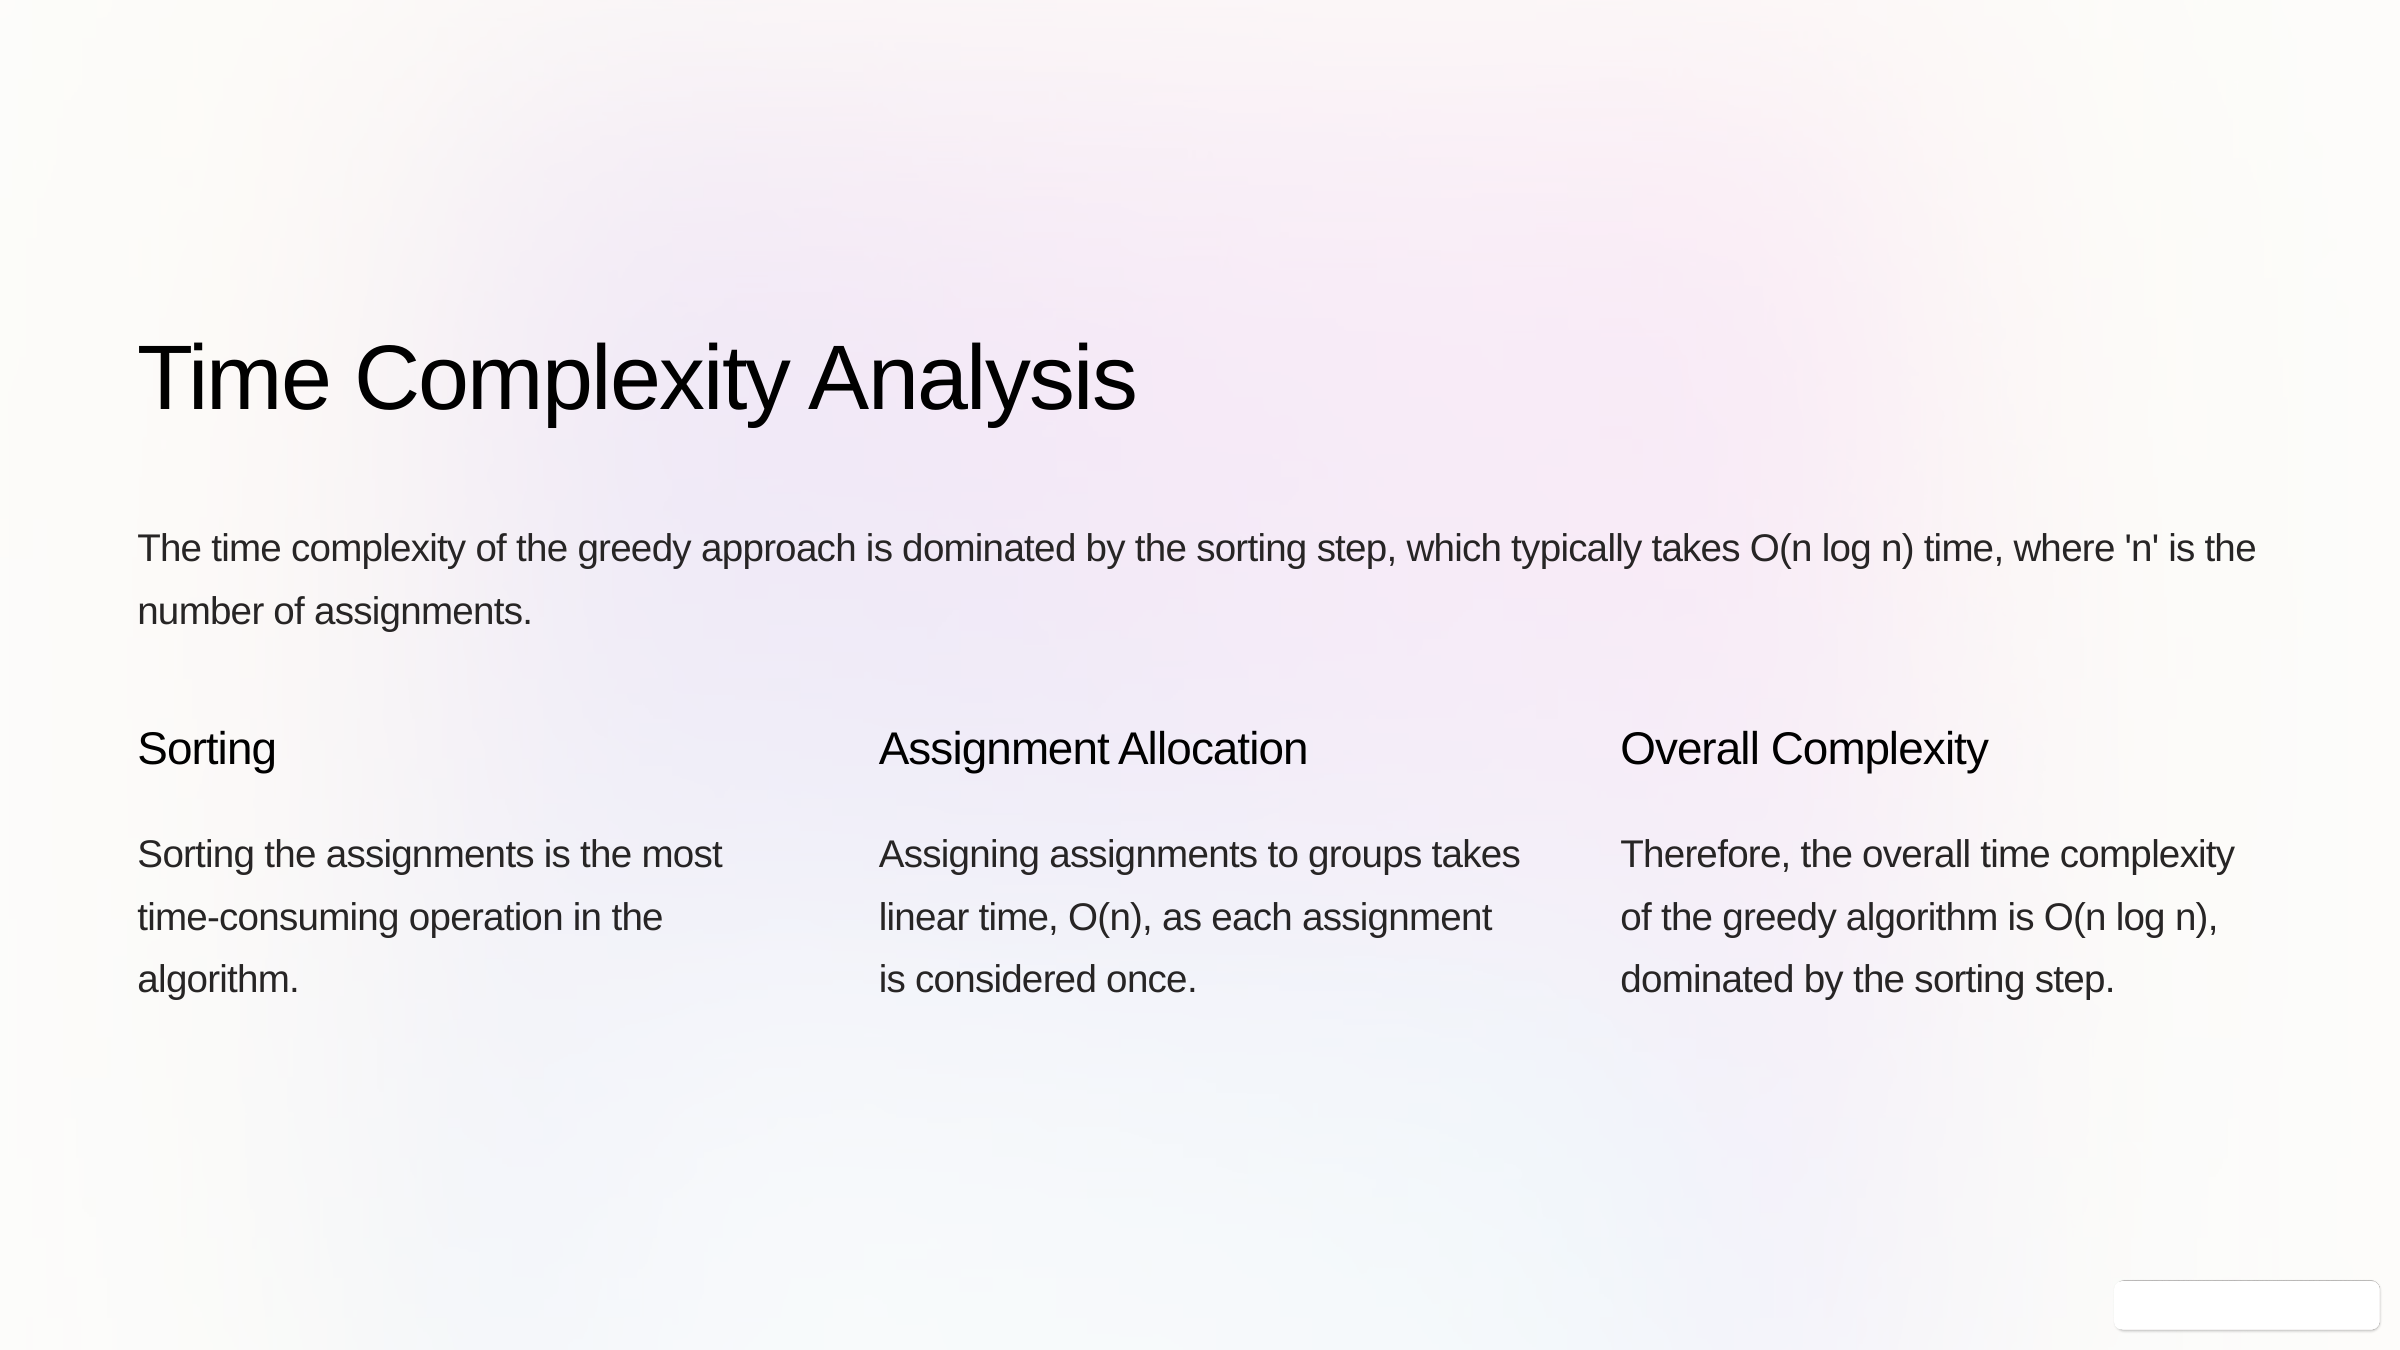

Time Complexity Analysis
The time complexity of the greedy approach is dominated by the sorting step, which typically takes O(n log n) time, where 'n' is the number of assignments.
Sorting
Assignment Allocation
Overall Complexity
Sorting the assignments is the most time-consuming operation in the algorithm.
Assigning assignments to groups takes linear time, O(n), as each assignment is considered once.
Therefore, the overall time complexity of the greedy algorithm is O(n log n), dominated by the sorting step.